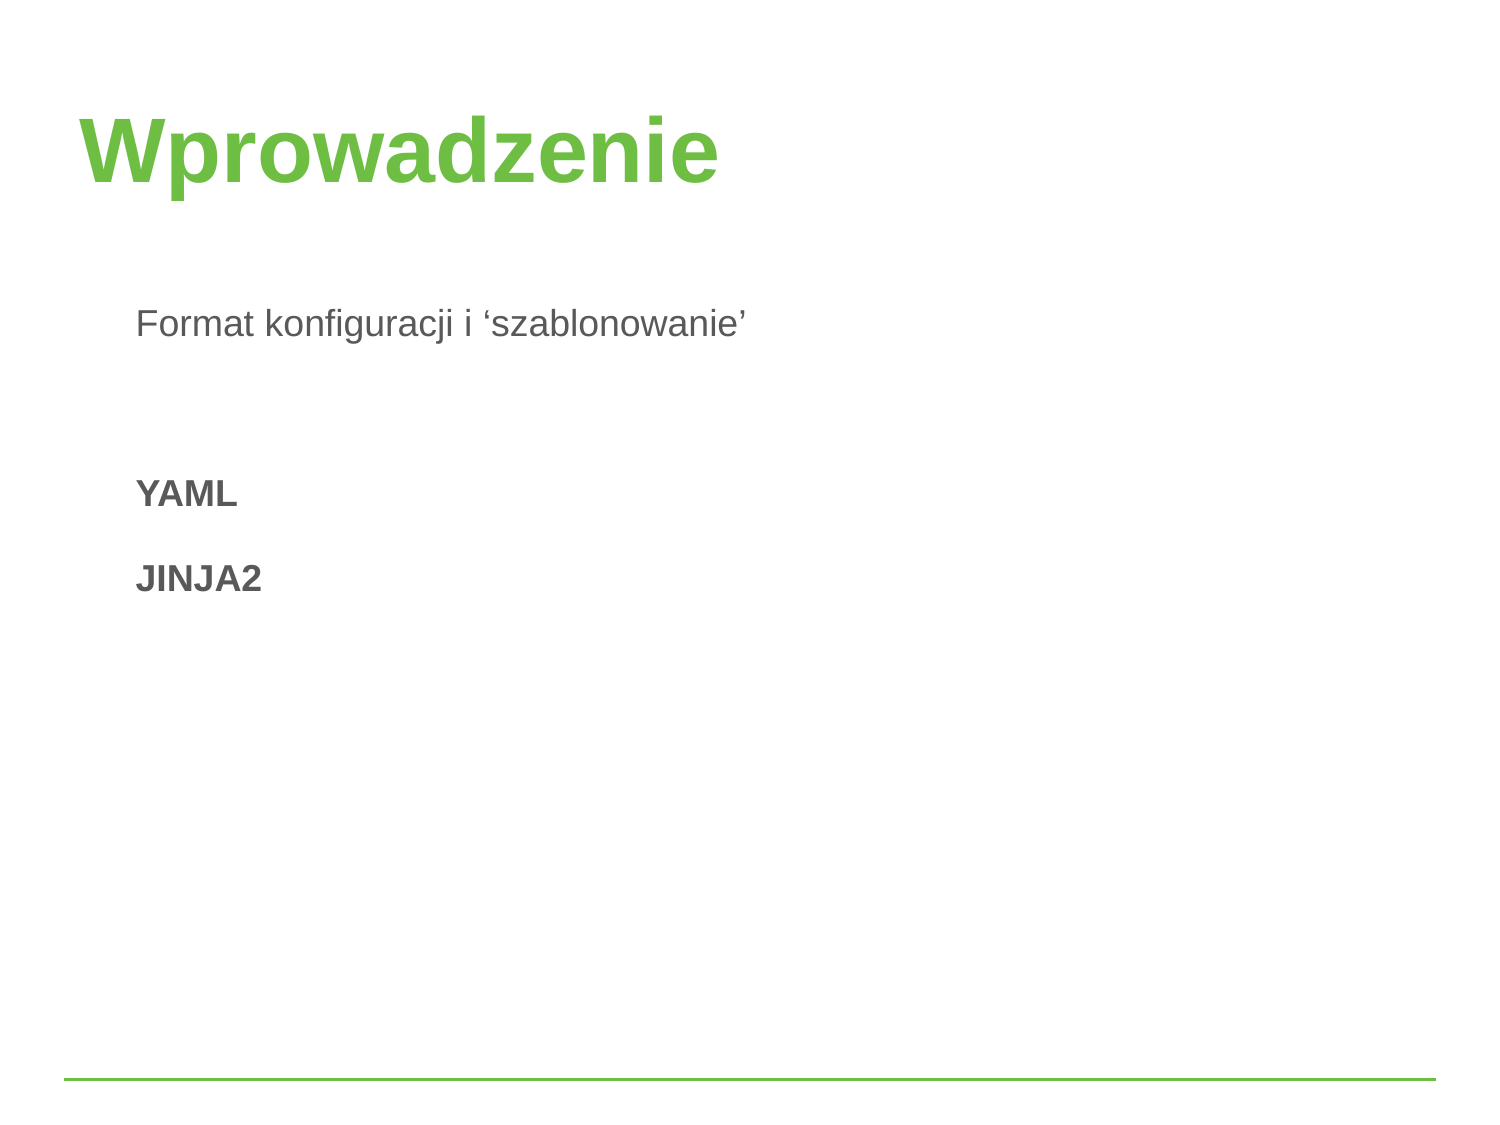

Wprowadzenie
Format konfiguracji i ‘szablonowanie’

YAML
JINJA2